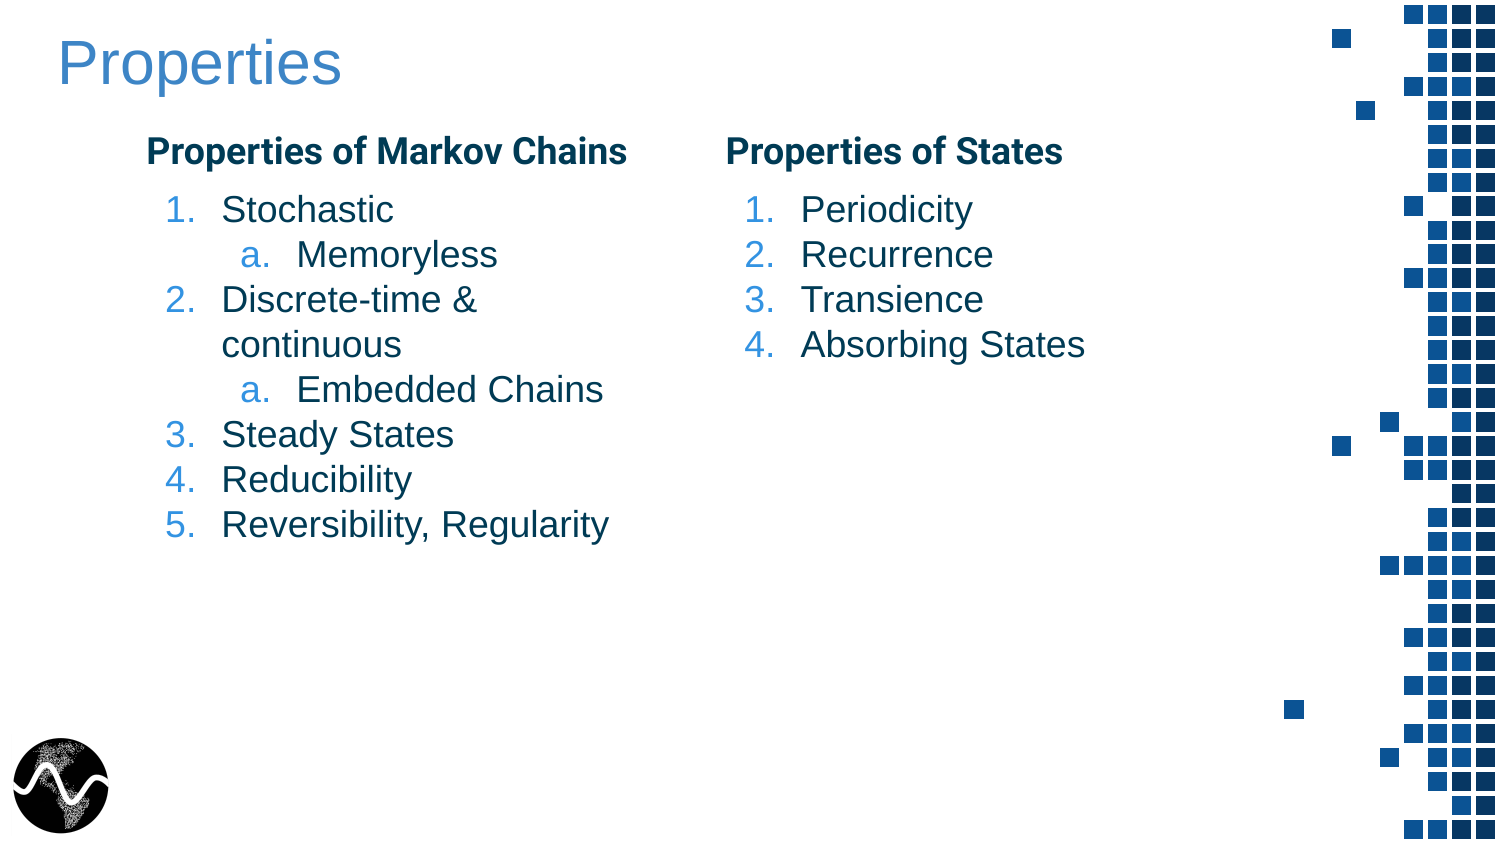

# Properties
Properties of Markov Chains
Stochastic
Memoryless
Discrete-time & continuous
Embedded Chains
Steady States
Reducibility
Reversibility, Regularity
Properties of States
Periodicity
Recurrence
Transience
Absorbing States